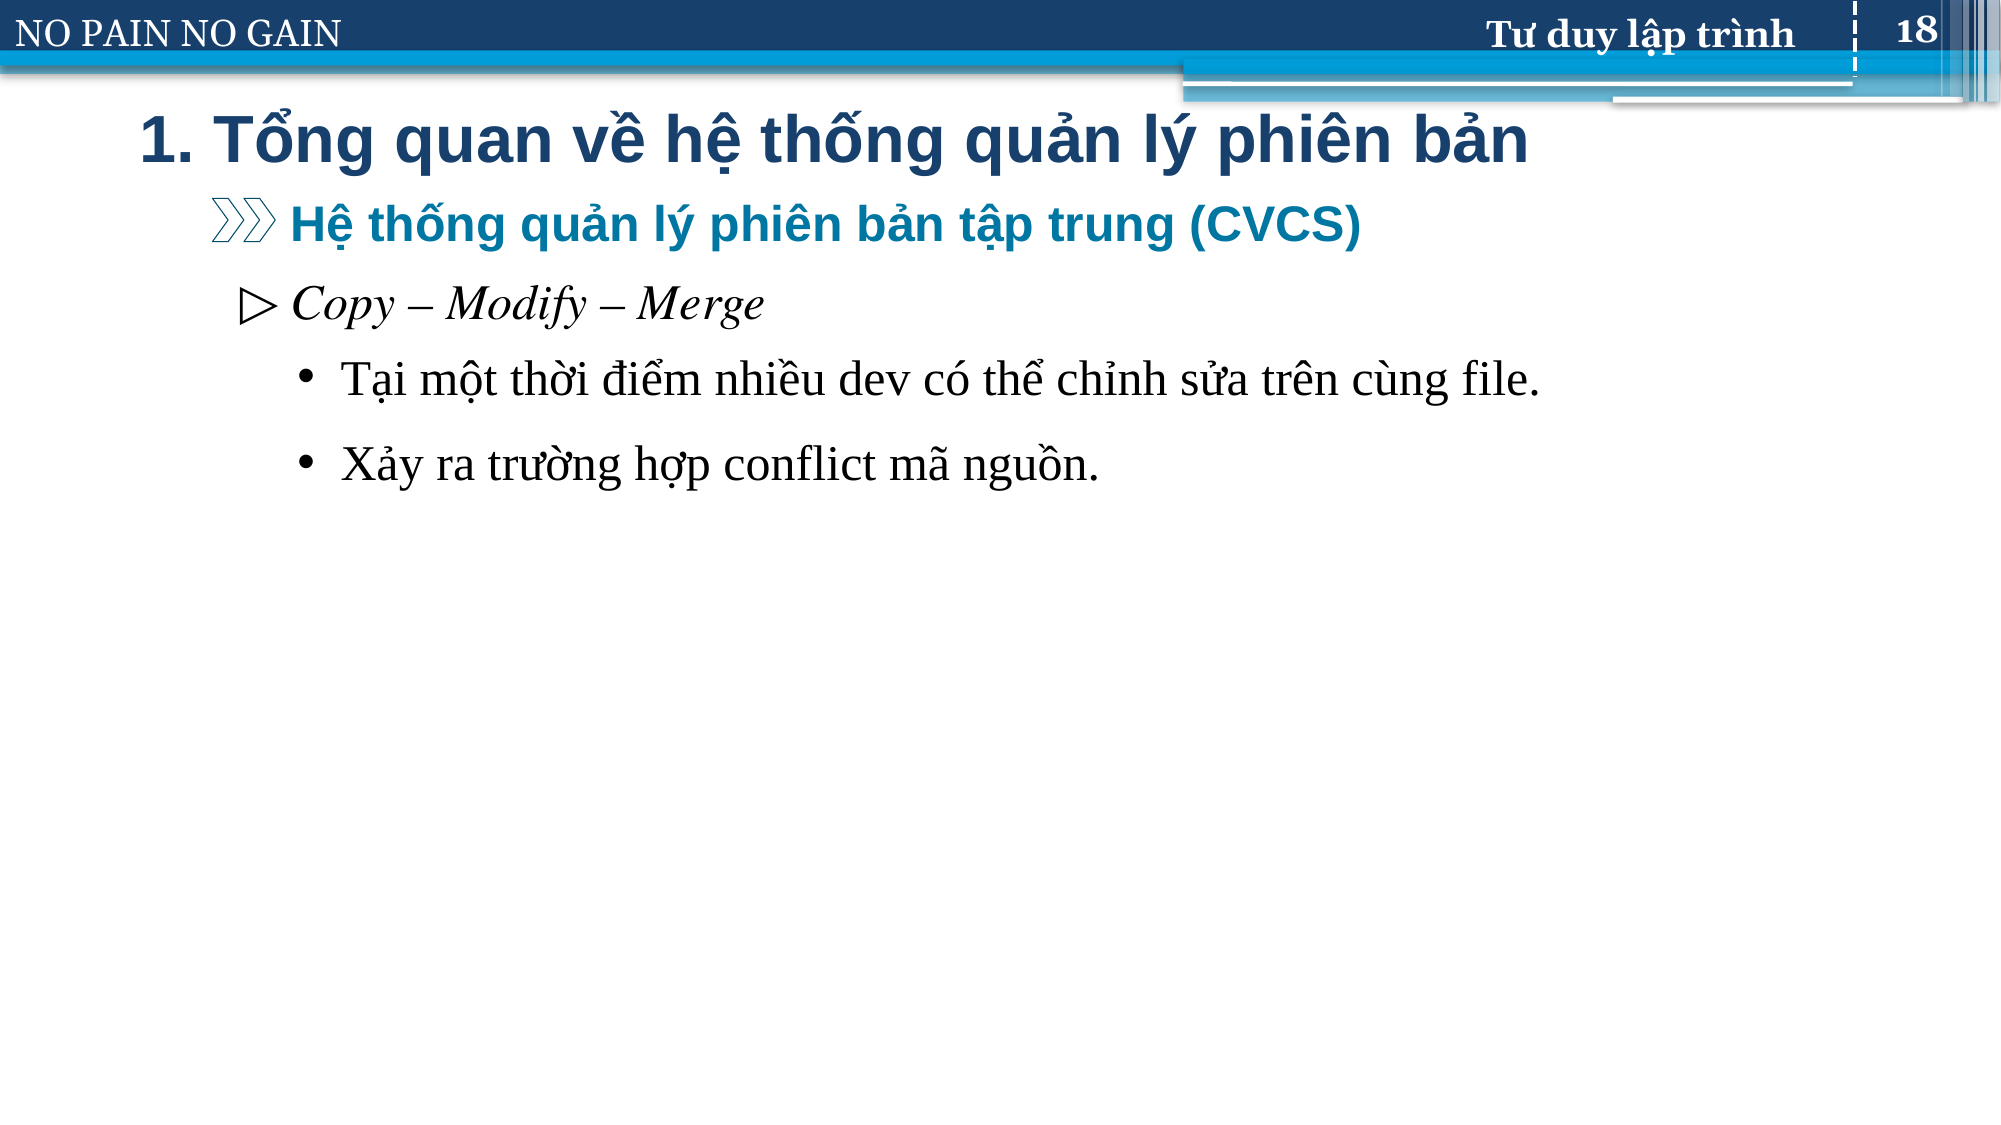

18
# 1. Tổng quan về hệ thống quản lý phiên bản
Hệ thống quản lý phiên bản tập trung (CVCS)

▷ Copy – Modify – Merge
Tại một thời điểm nhiều dev có thể chỉnh sửa trên cùng file.
Xảy ra trường hợp conflict mã nguồn.